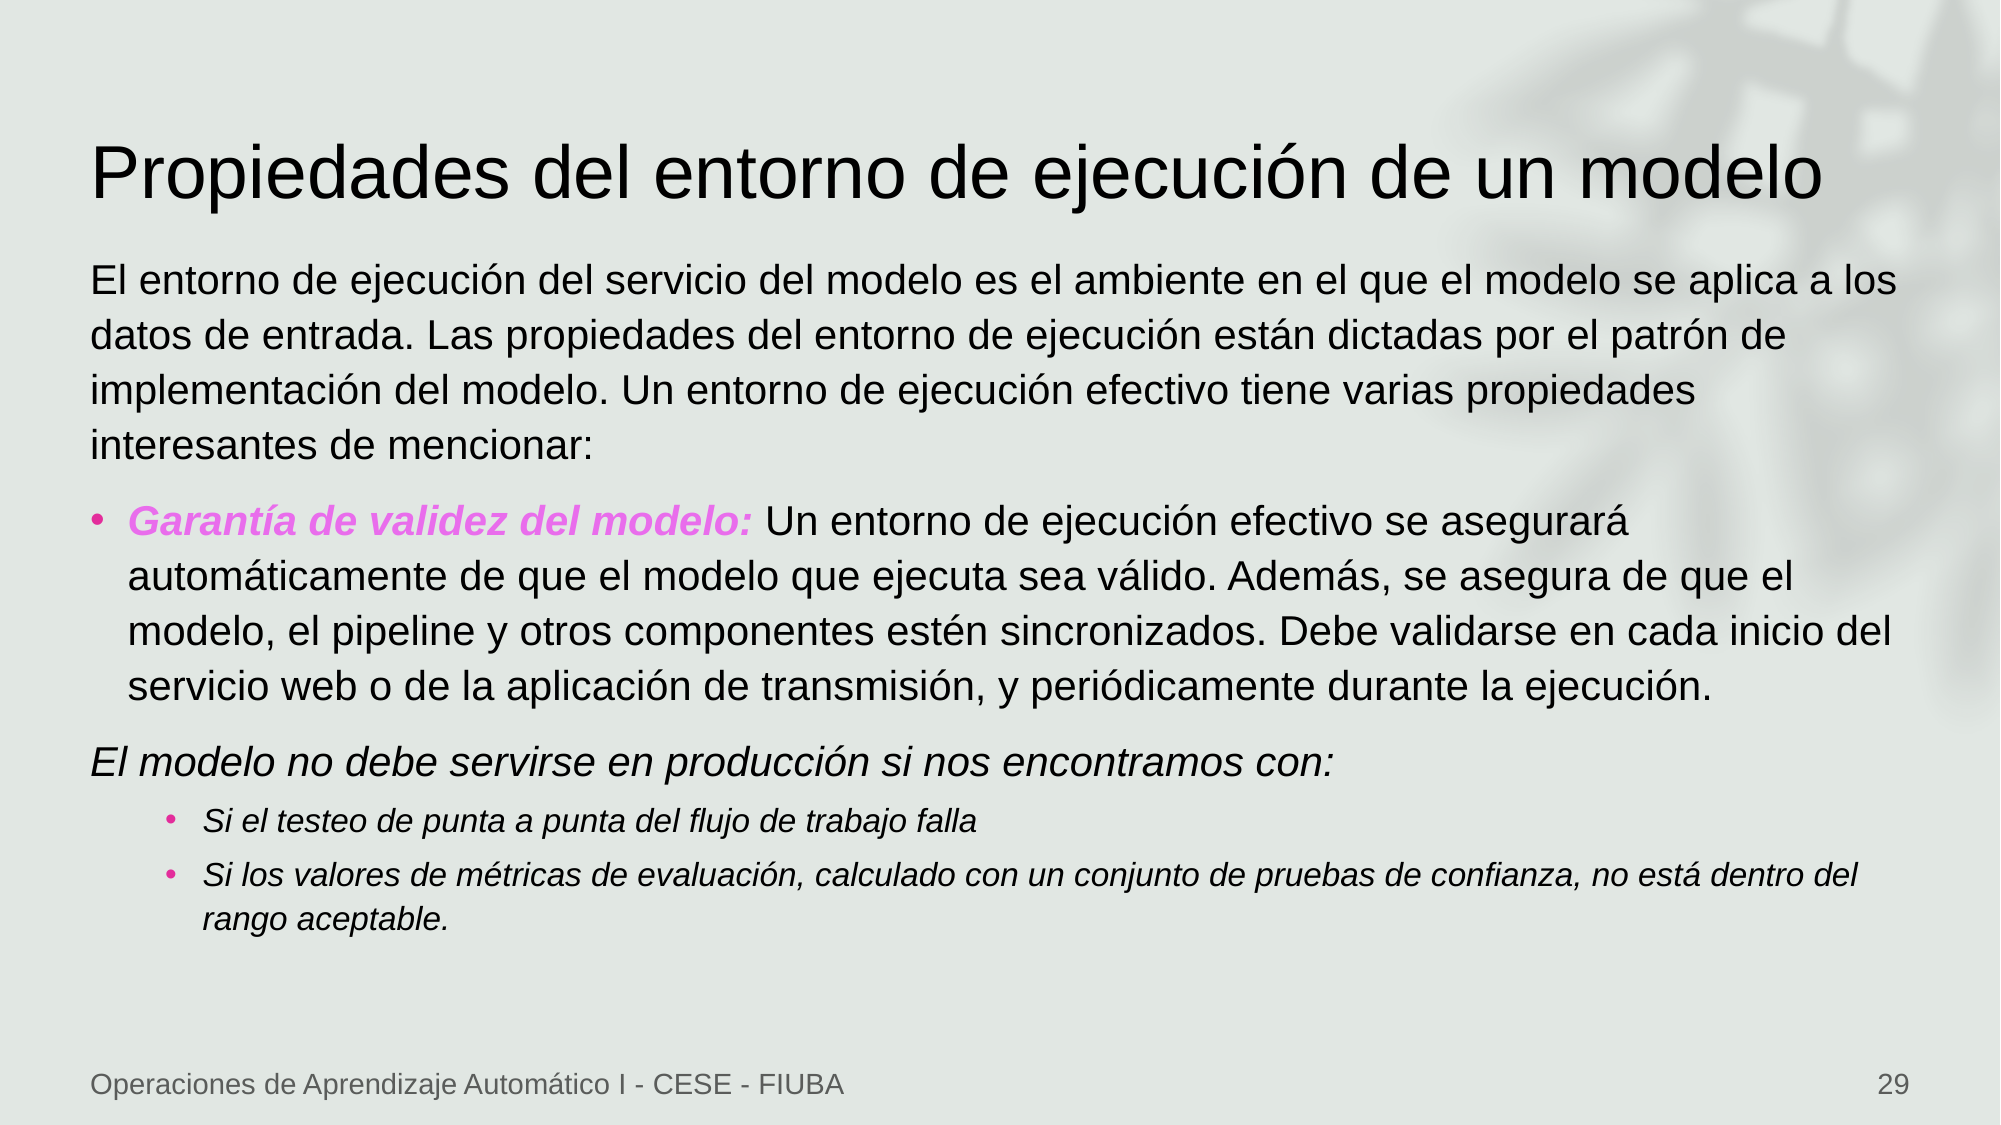

# Propiedades del entorno de ejecución de un modelo
El entorno de ejecución del servicio del modelo es el ambiente en el que el modelo se aplica a los datos de entrada. Las propiedades del entorno de ejecución están dictadas por el patrón de implementación del modelo. Un entorno de ejecución efectivo tiene varias propiedades interesantes de mencionar:
Garantía de validez del modelo: Un entorno de ejecución efectivo se asegurará automáticamente de que el modelo que ejecuta sea válido. Además, se asegura de que el modelo, el pipeline y otros componentes estén sincronizados. Debe validarse en cada inicio del servicio web o de la aplicación de transmisión, y periódicamente durante la ejecución.
El modelo no debe servirse en producción si nos encontramos con:
Si el testeo de punta a punta del flujo de trabajo falla
Si los valores de métricas de evaluación, calculado con un conjunto de pruebas de confianza, no está dentro del rango aceptable.
Operaciones de Aprendizaje Automático I - CESE - FIUBA
29